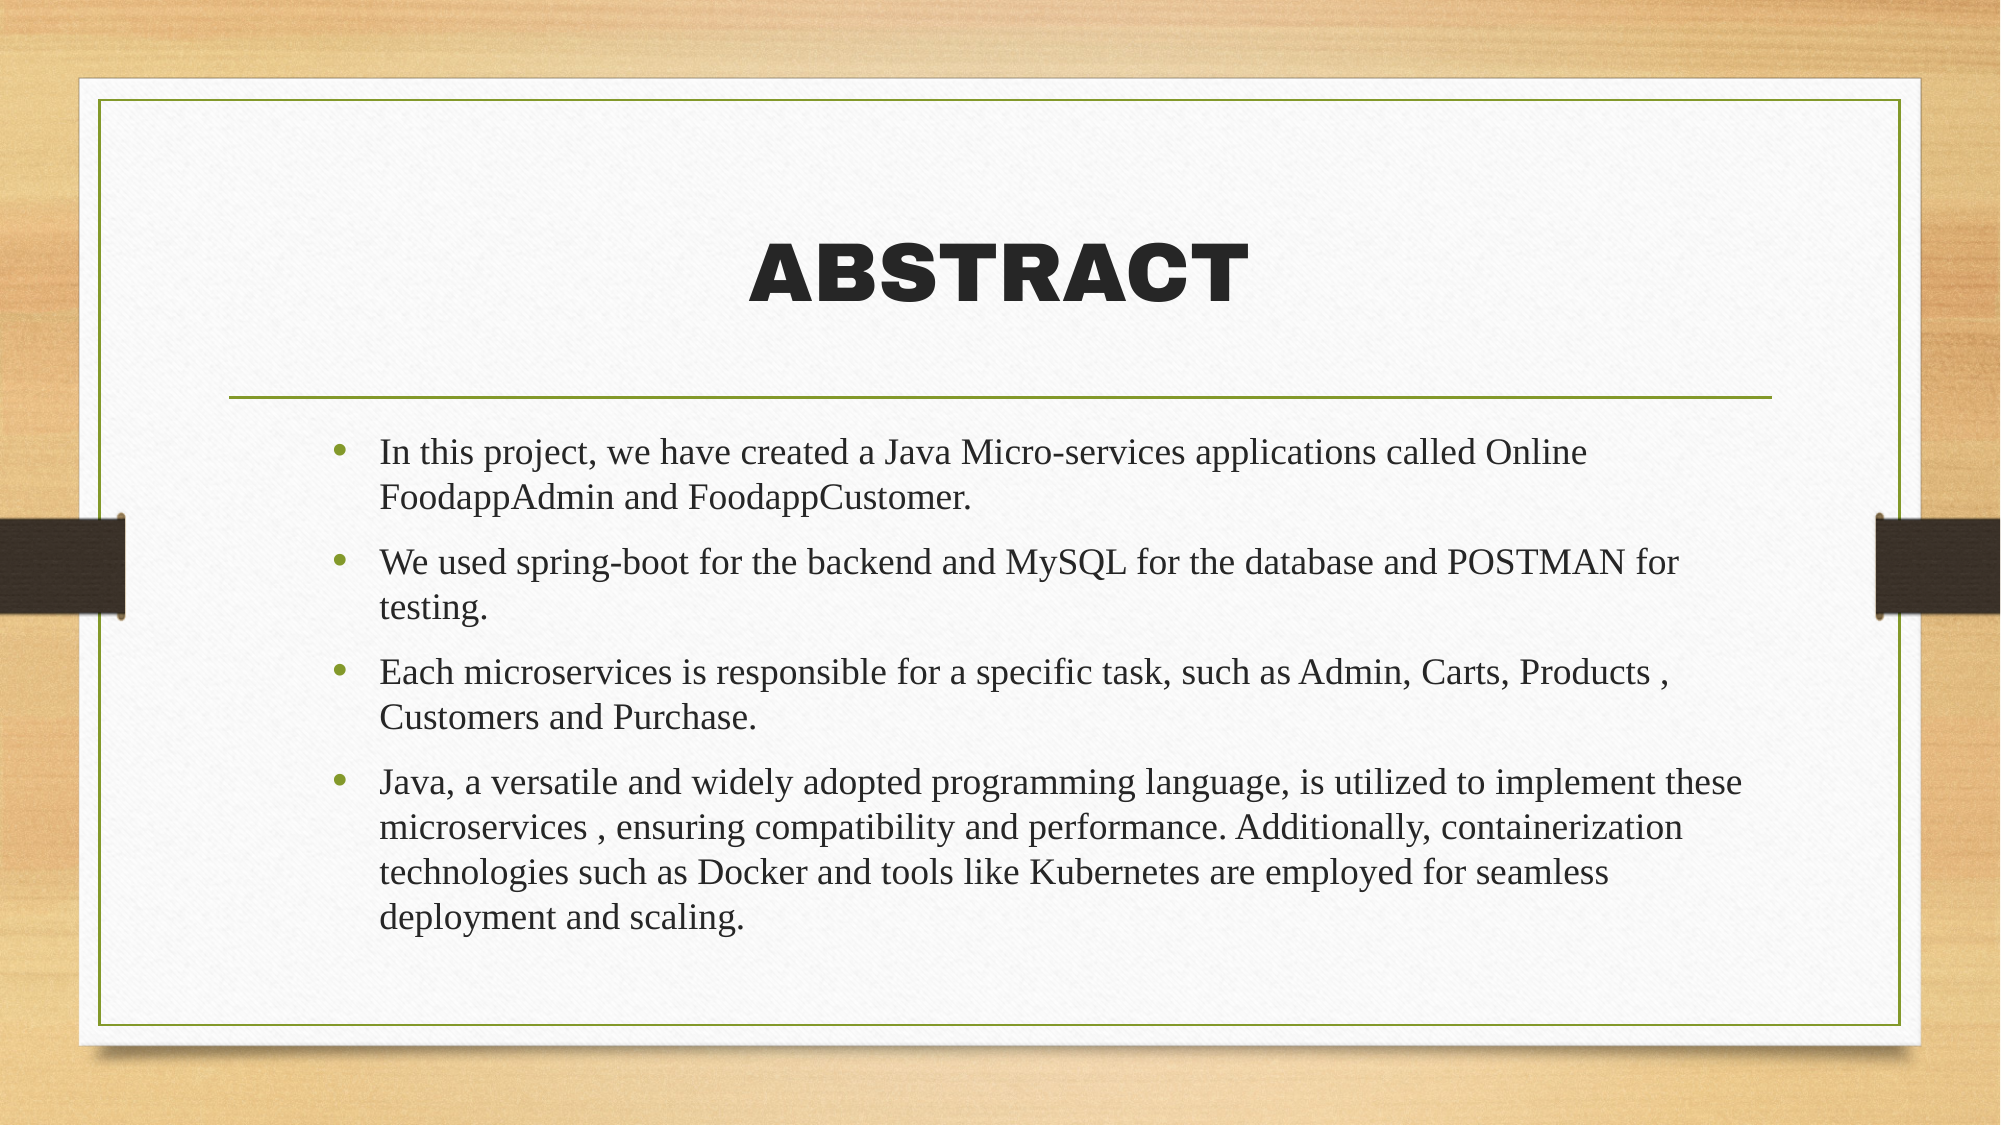

# ABSTRACT
In this project, we have created a Java Micro-services applications called Online FoodappAdmin and FoodappCustomer.
We used spring-boot for the backend and MySQL for the database and POSTMAN for testing.
Each microservices is responsible for a specific task, such as Admin, Carts, Products , Customers and Purchase.
Java, a versatile and widely adopted programming language, is utilized to implement these microservices , ensuring compatibility and performance. Additionally, containerization technologies such as Docker and tools like Kubernetes are employed for seamless deployment and scaling.